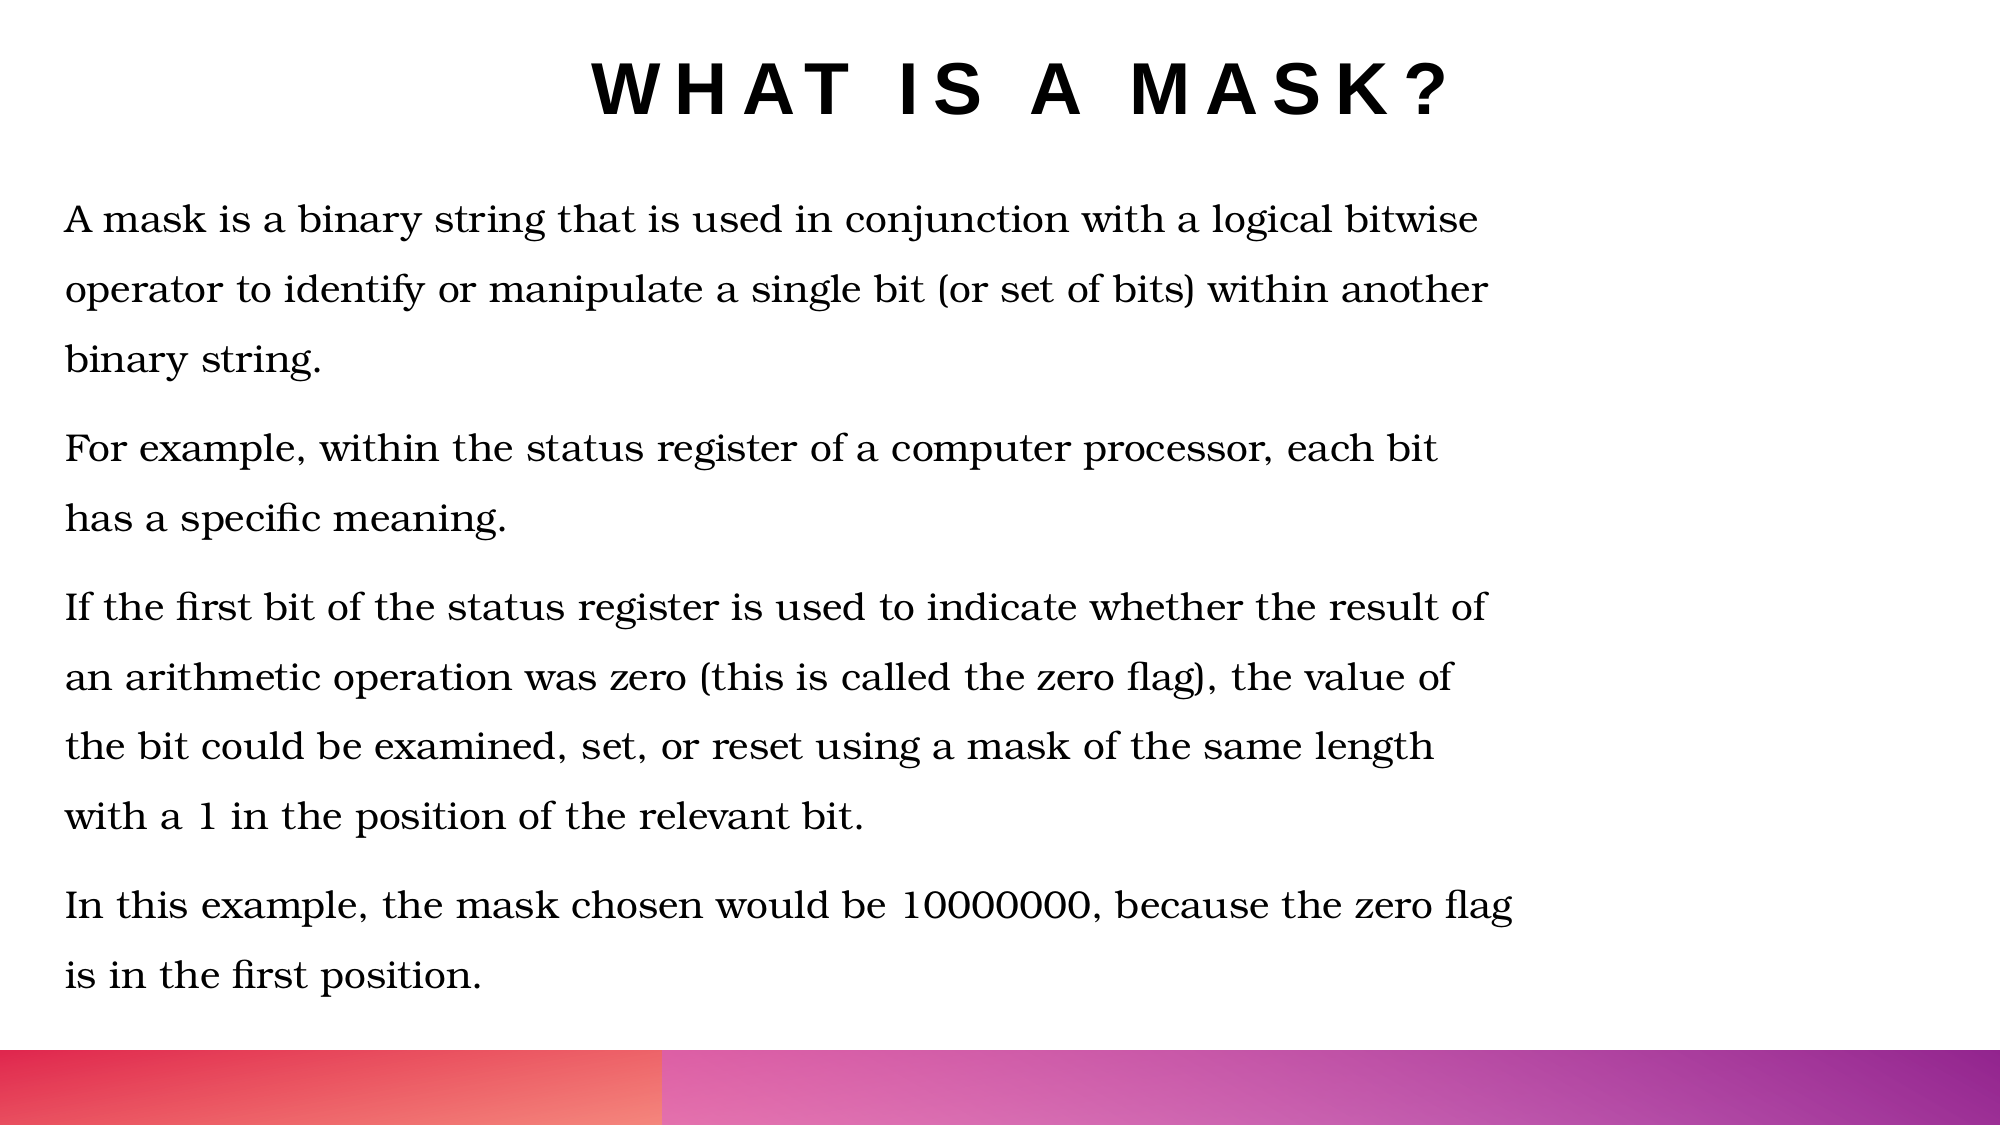

# What is a mask?
A mask is a binary string that is used in conjunction with a logical bitwise operator to identify or manipulate a single bit (or set of bits) within another binary string.
For example, within the status register of a computer processor, each bit has a specific meaning.
If the first bit of the status register is used to indicate whether the result of an arithmetic operation was zero (this is called the zero flag), the value of the bit could be examined, set, or reset using a mask of the same length with a 1 in the position of the relevant bit.
In this example, the mask chosen would be 10000000, because the zero flag is in the first position.